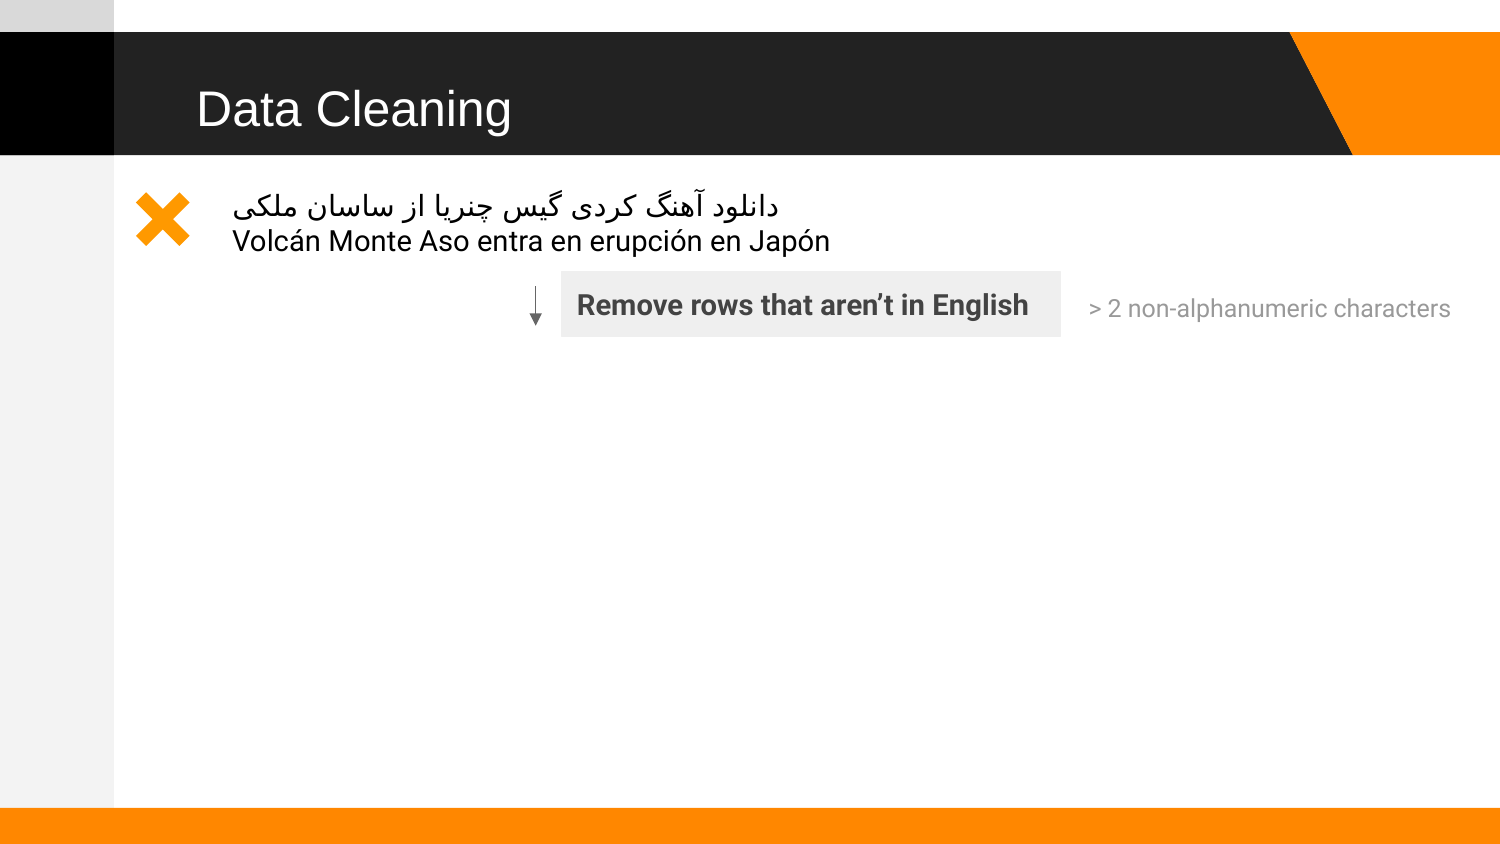

# Data Cleaning
دانلود آهنگ کردی گیس چنریا از ساسان ملکی
Volcán Monte Aso entra en erupción en Japón

Remove rows that aren’t in English
> 2 non-alphanumeric characters